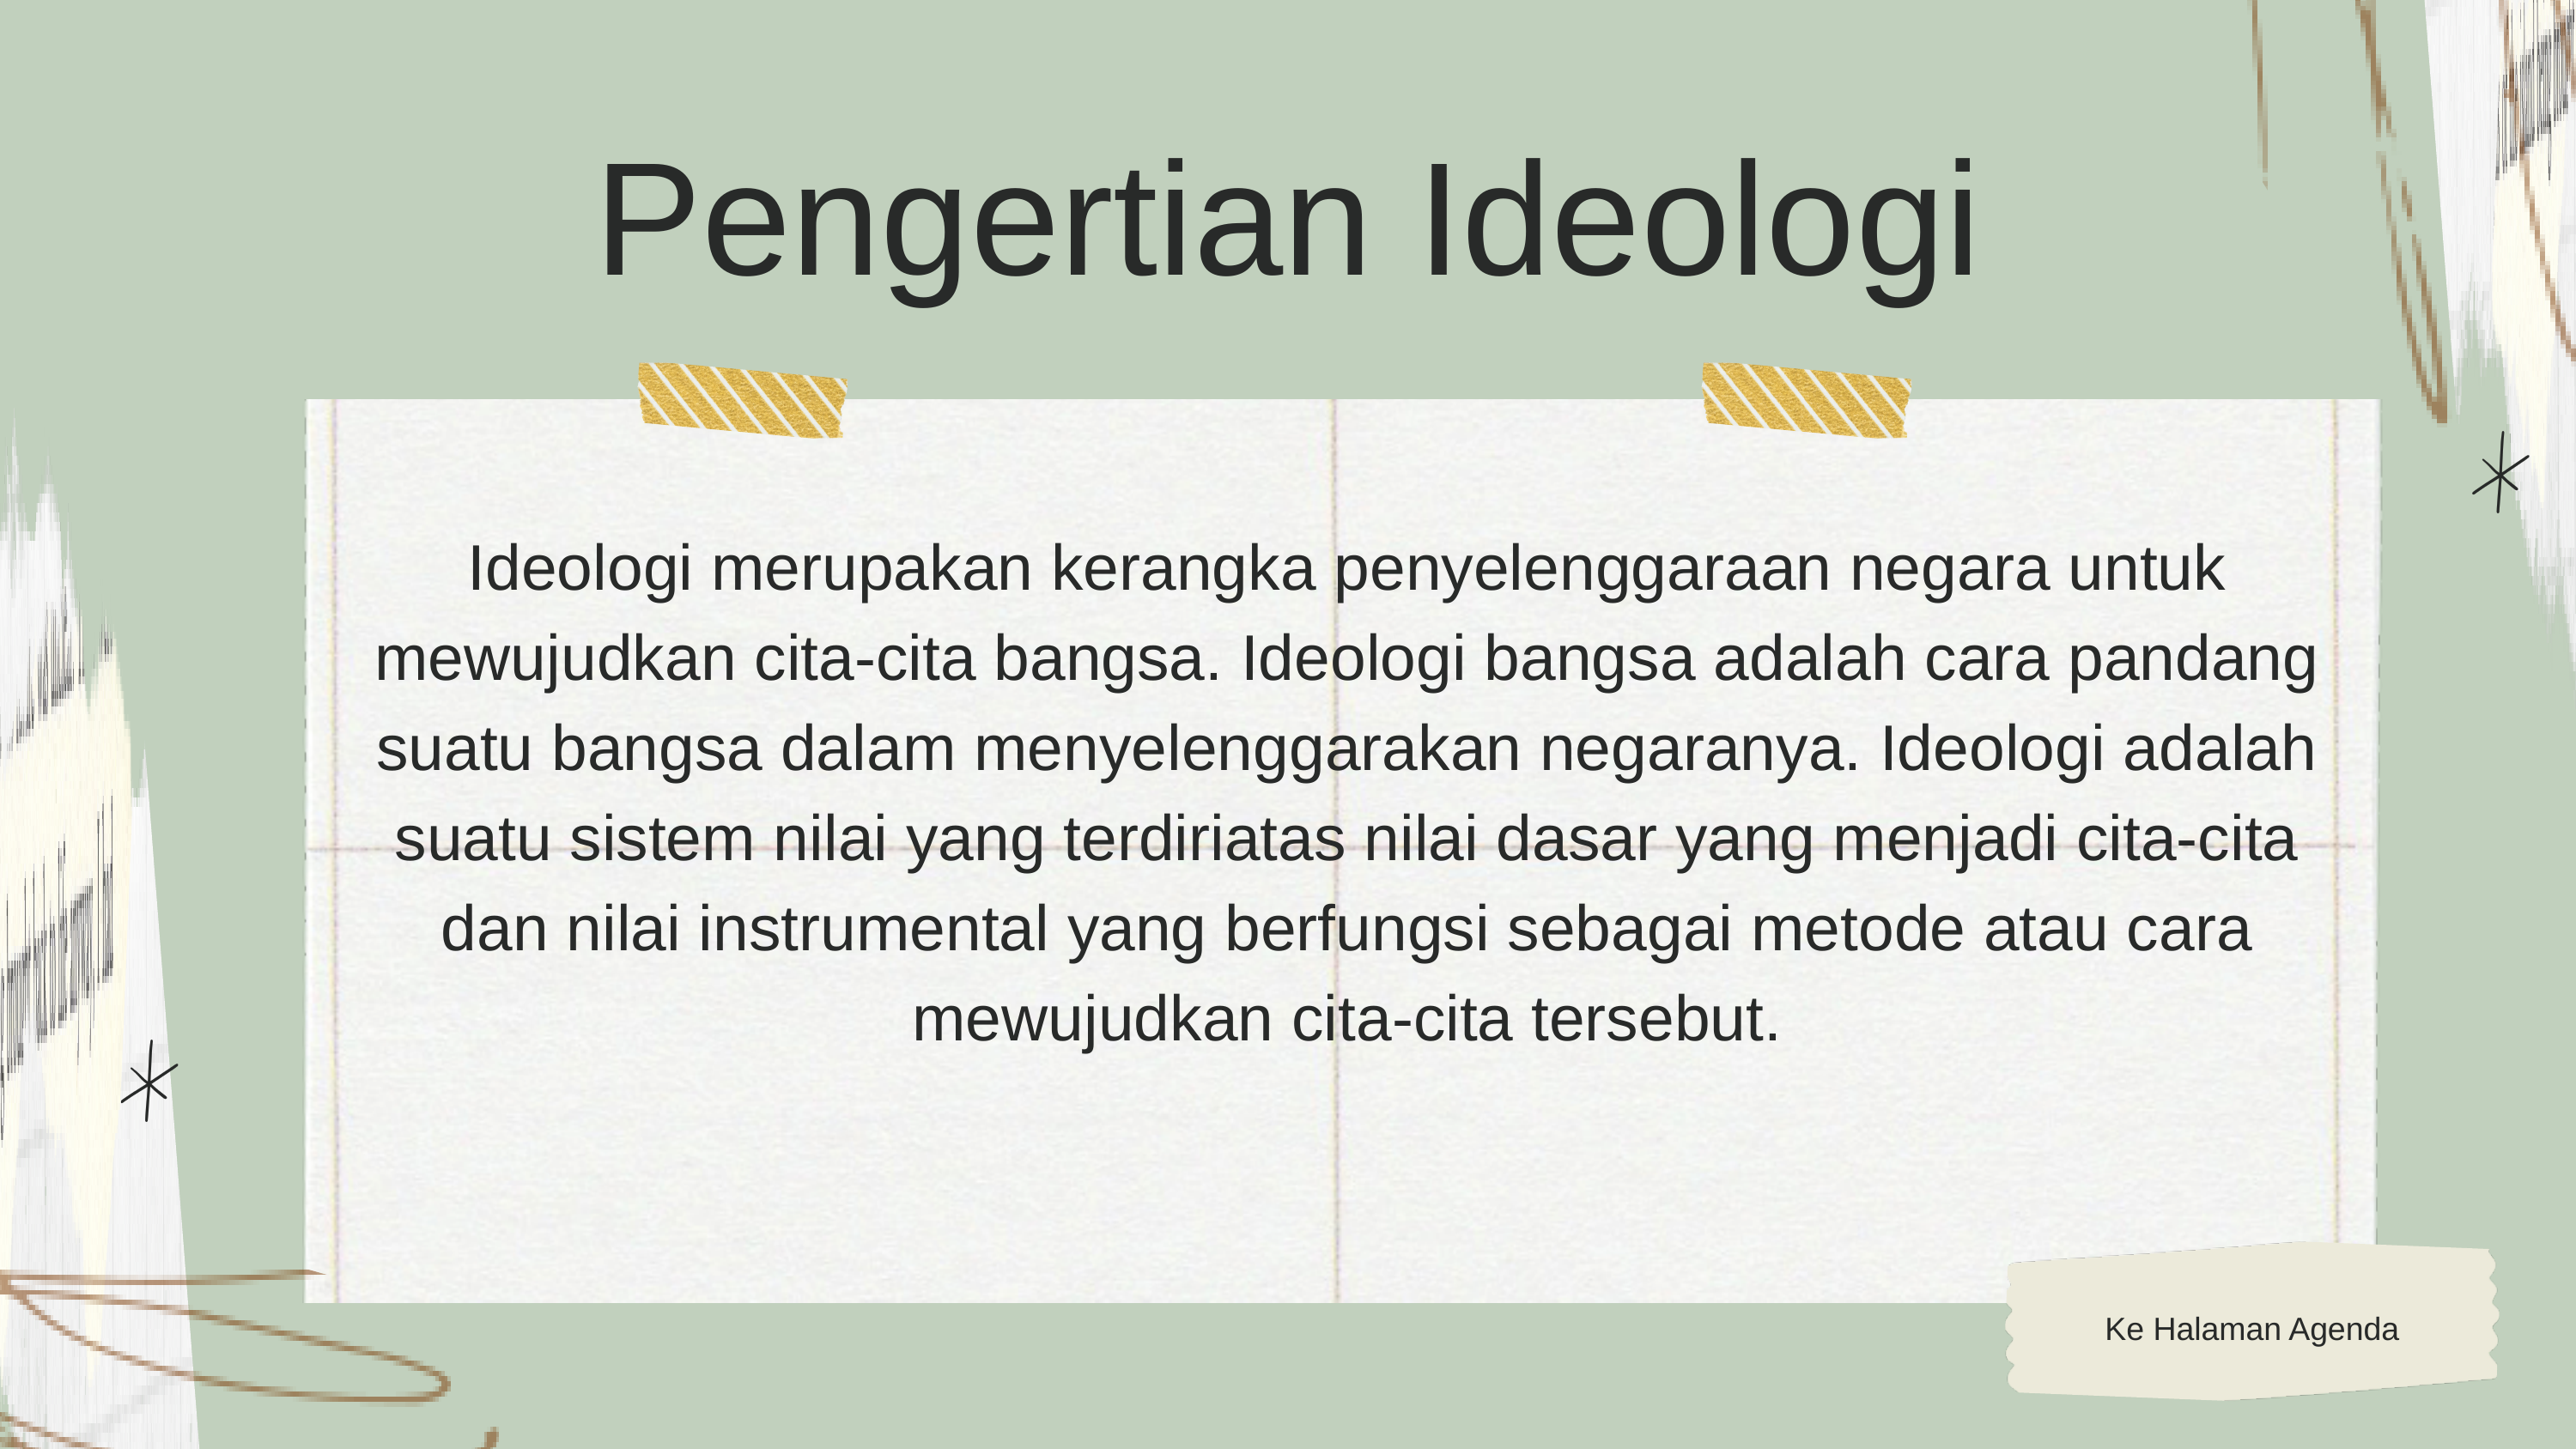

Pengertian Ideologi

Ideologi merupakan kerangka penyelenggaraan negara untuk mewujudkan cita-cita bangsa. Ideologi bangsa adalah cara pandang suatu bangsa dalam menyelenggarakan negaranya. Ideologi adalah suatu sistem nilai yang terdiriatas nilai dasar yang menjadi cita-cita dan nilai instrumental yang berfungsi sebagai metode atau cara mewujudkan cita-cita tersebut.

Ke Halaman Agenda